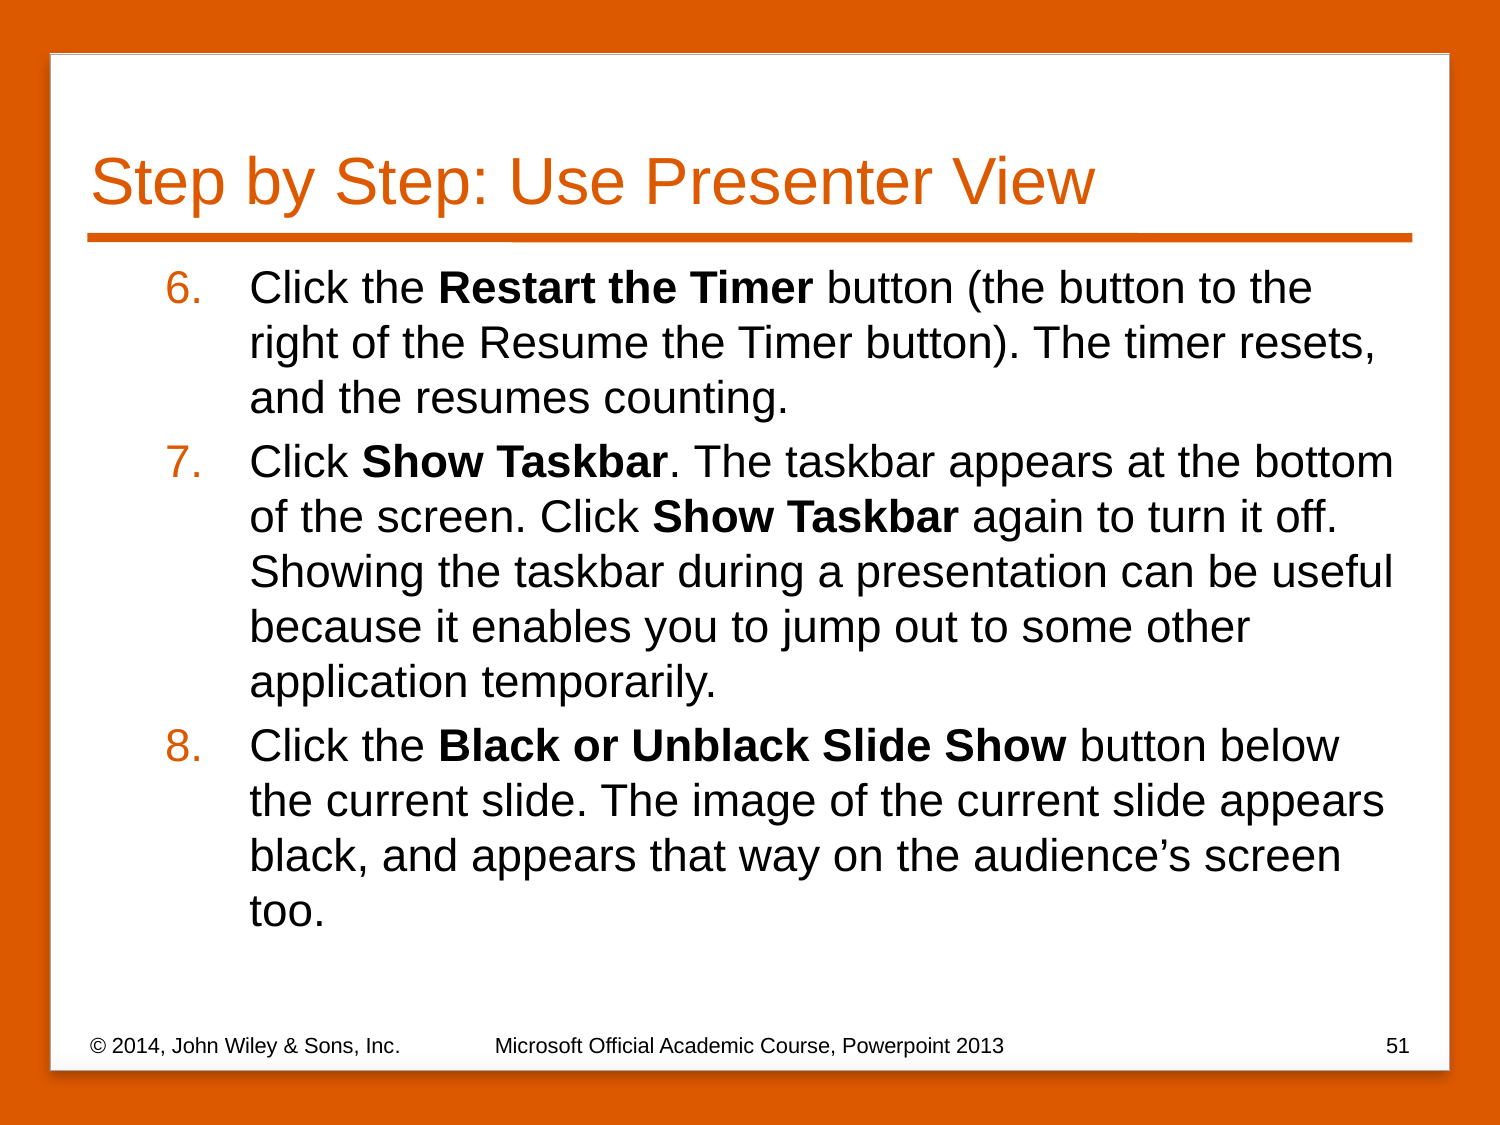

# Step by Step: Use Presenter View
Click the Restart the Timer button (the button to the right of the Resume the Timer button). The timer resets, and the resumes counting.
Click Show Taskbar. The taskbar appears at the bottom of the screen. Click Show Taskbar again to turn it off. Showing the taskbar during a presentation can be useful because it enables you to jump out to some other application temporarily.
Click the Black or Unblack Slide Show button below the current slide. The image of the current slide appears black, and appears that way on the audience’s screen too.
© 2014, John Wiley & Sons, Inc.
Microsoft Official Academic Course, Powerpoint 2013
51